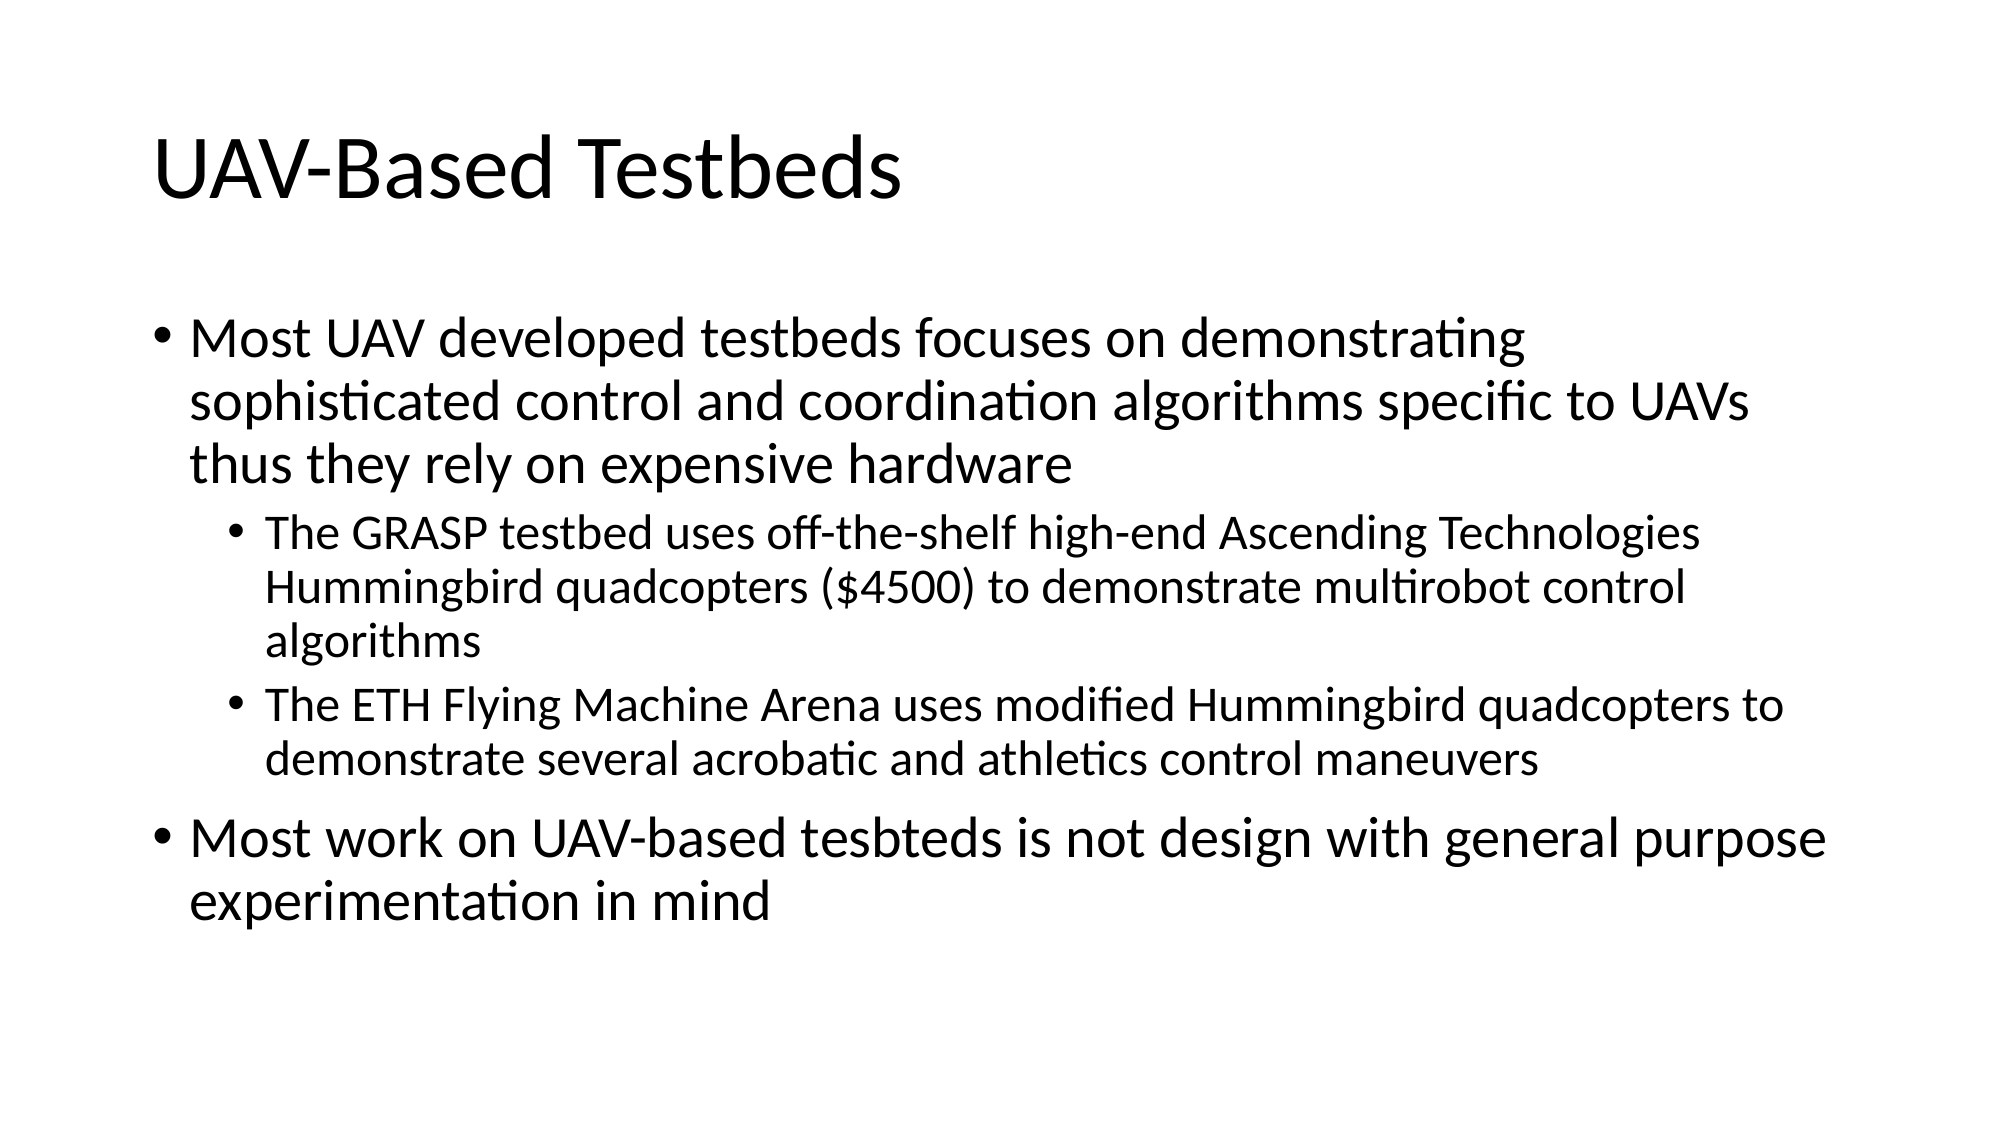

# UAV-Based Testbeds
Most UAV developed testbeds focuses on demonstrating sophisticated control and coordination algorithms specific to UAVs thus they rely on expensive hardware
The GRASP testbed uses off-the-shelf high-end Ascending Technologies Hummingbird quadcopters ($4500) to demonstrate multirobot control algorithms
The ETH Flying Machine Arena uses modified Hummingbird quadcopters to demonstrate several acrobatic and athletics control maneuvers
Most work on UAV-based tesbteds is not design with general purpose experimentation in mind